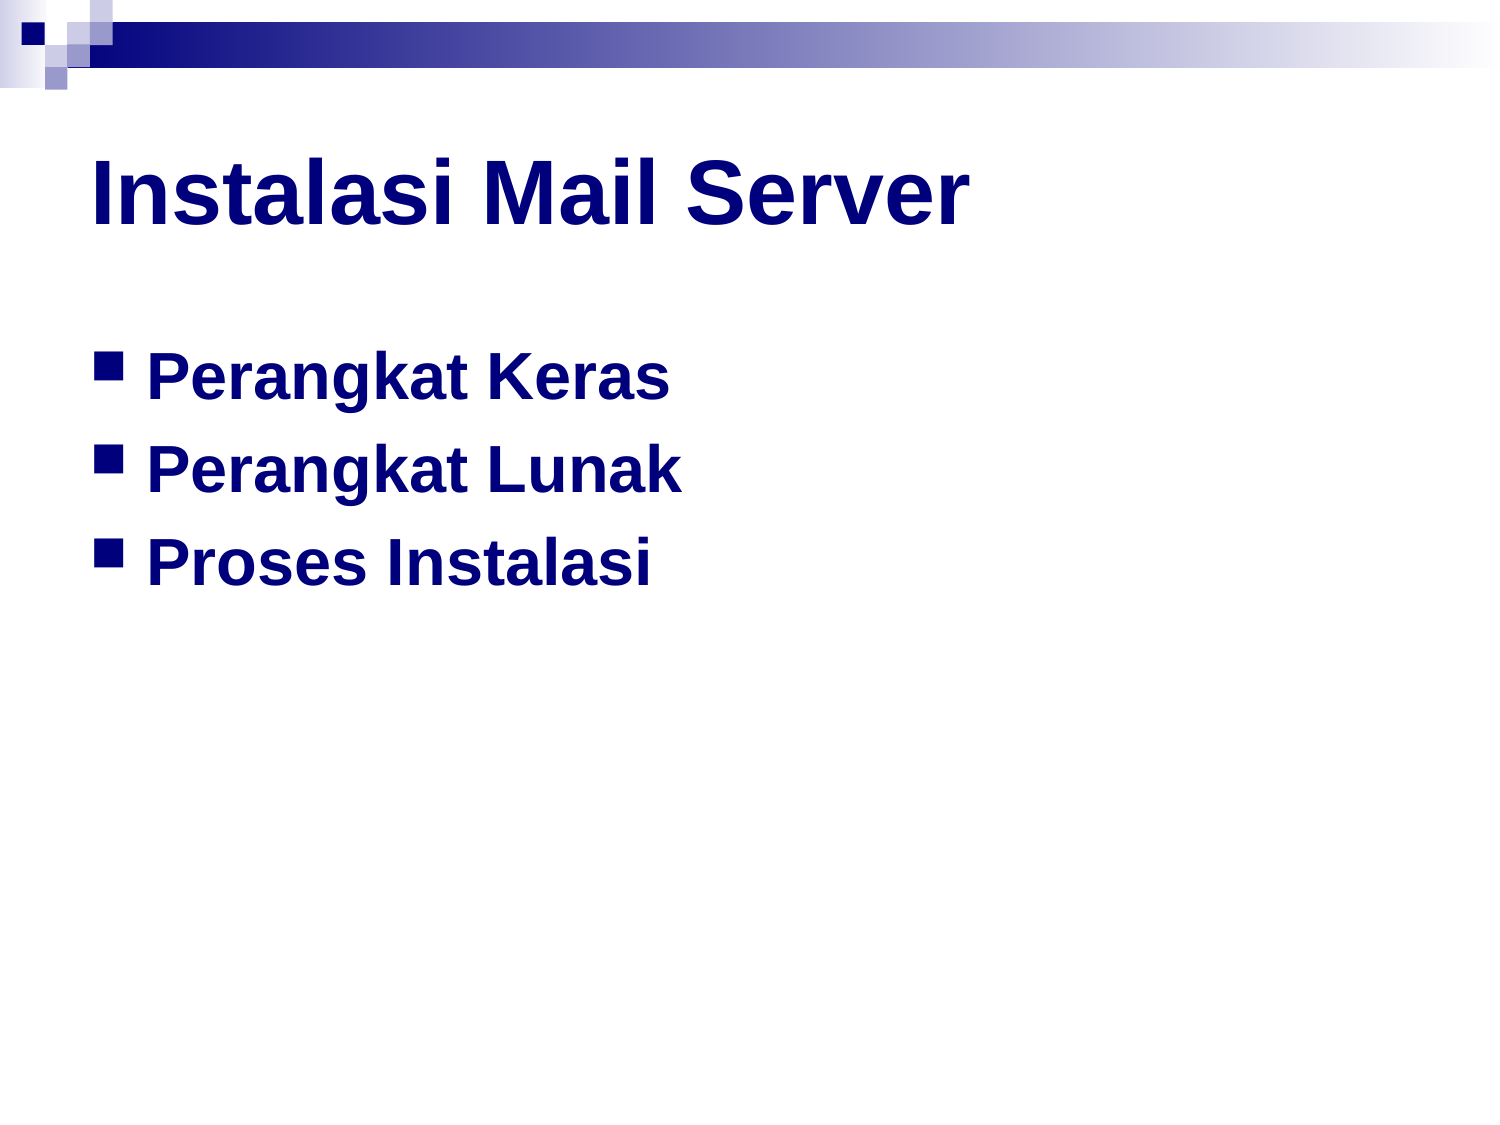

# Instalasi Mail Server
Perangkat Keras
Perangkat Lunak
Proses Instalasi